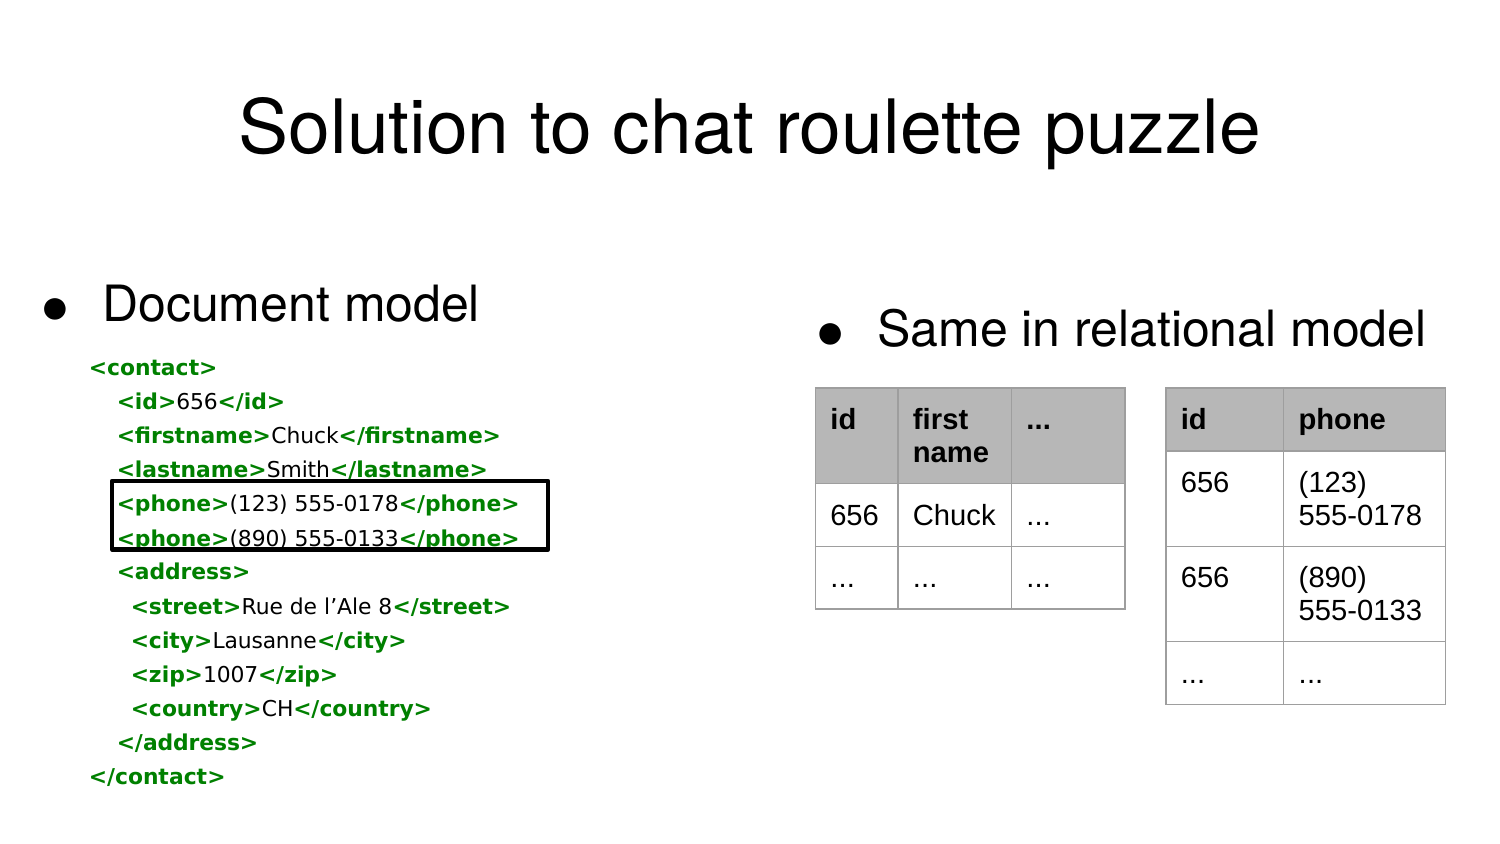

# Solution to chat roulette puzzle
Document model
Same in relational model
<contact>
    <id>656</id>
    <firstname>Chuck</firstname>
    <lastname>Smith</lastname>
    <phone>(123) 555-0178</phone>
    <phone>(890) 555-0133</phone>
    <address>
      <street>Rue de l’Ale 8</street>
      <city>Lausanne</city>
      <zip>1007</zip>
      <country>CH</country>
    </address>
</contact>

| id | first name | ... |
| --- | --- | --- |
| 656 | Chuck | ... |
| ... | ... | ... |
| id | phone |
| --- | --- |
| 656 | (123) 555-0178 |
| 656 | (890) 555-0133 |
| ... | ... |